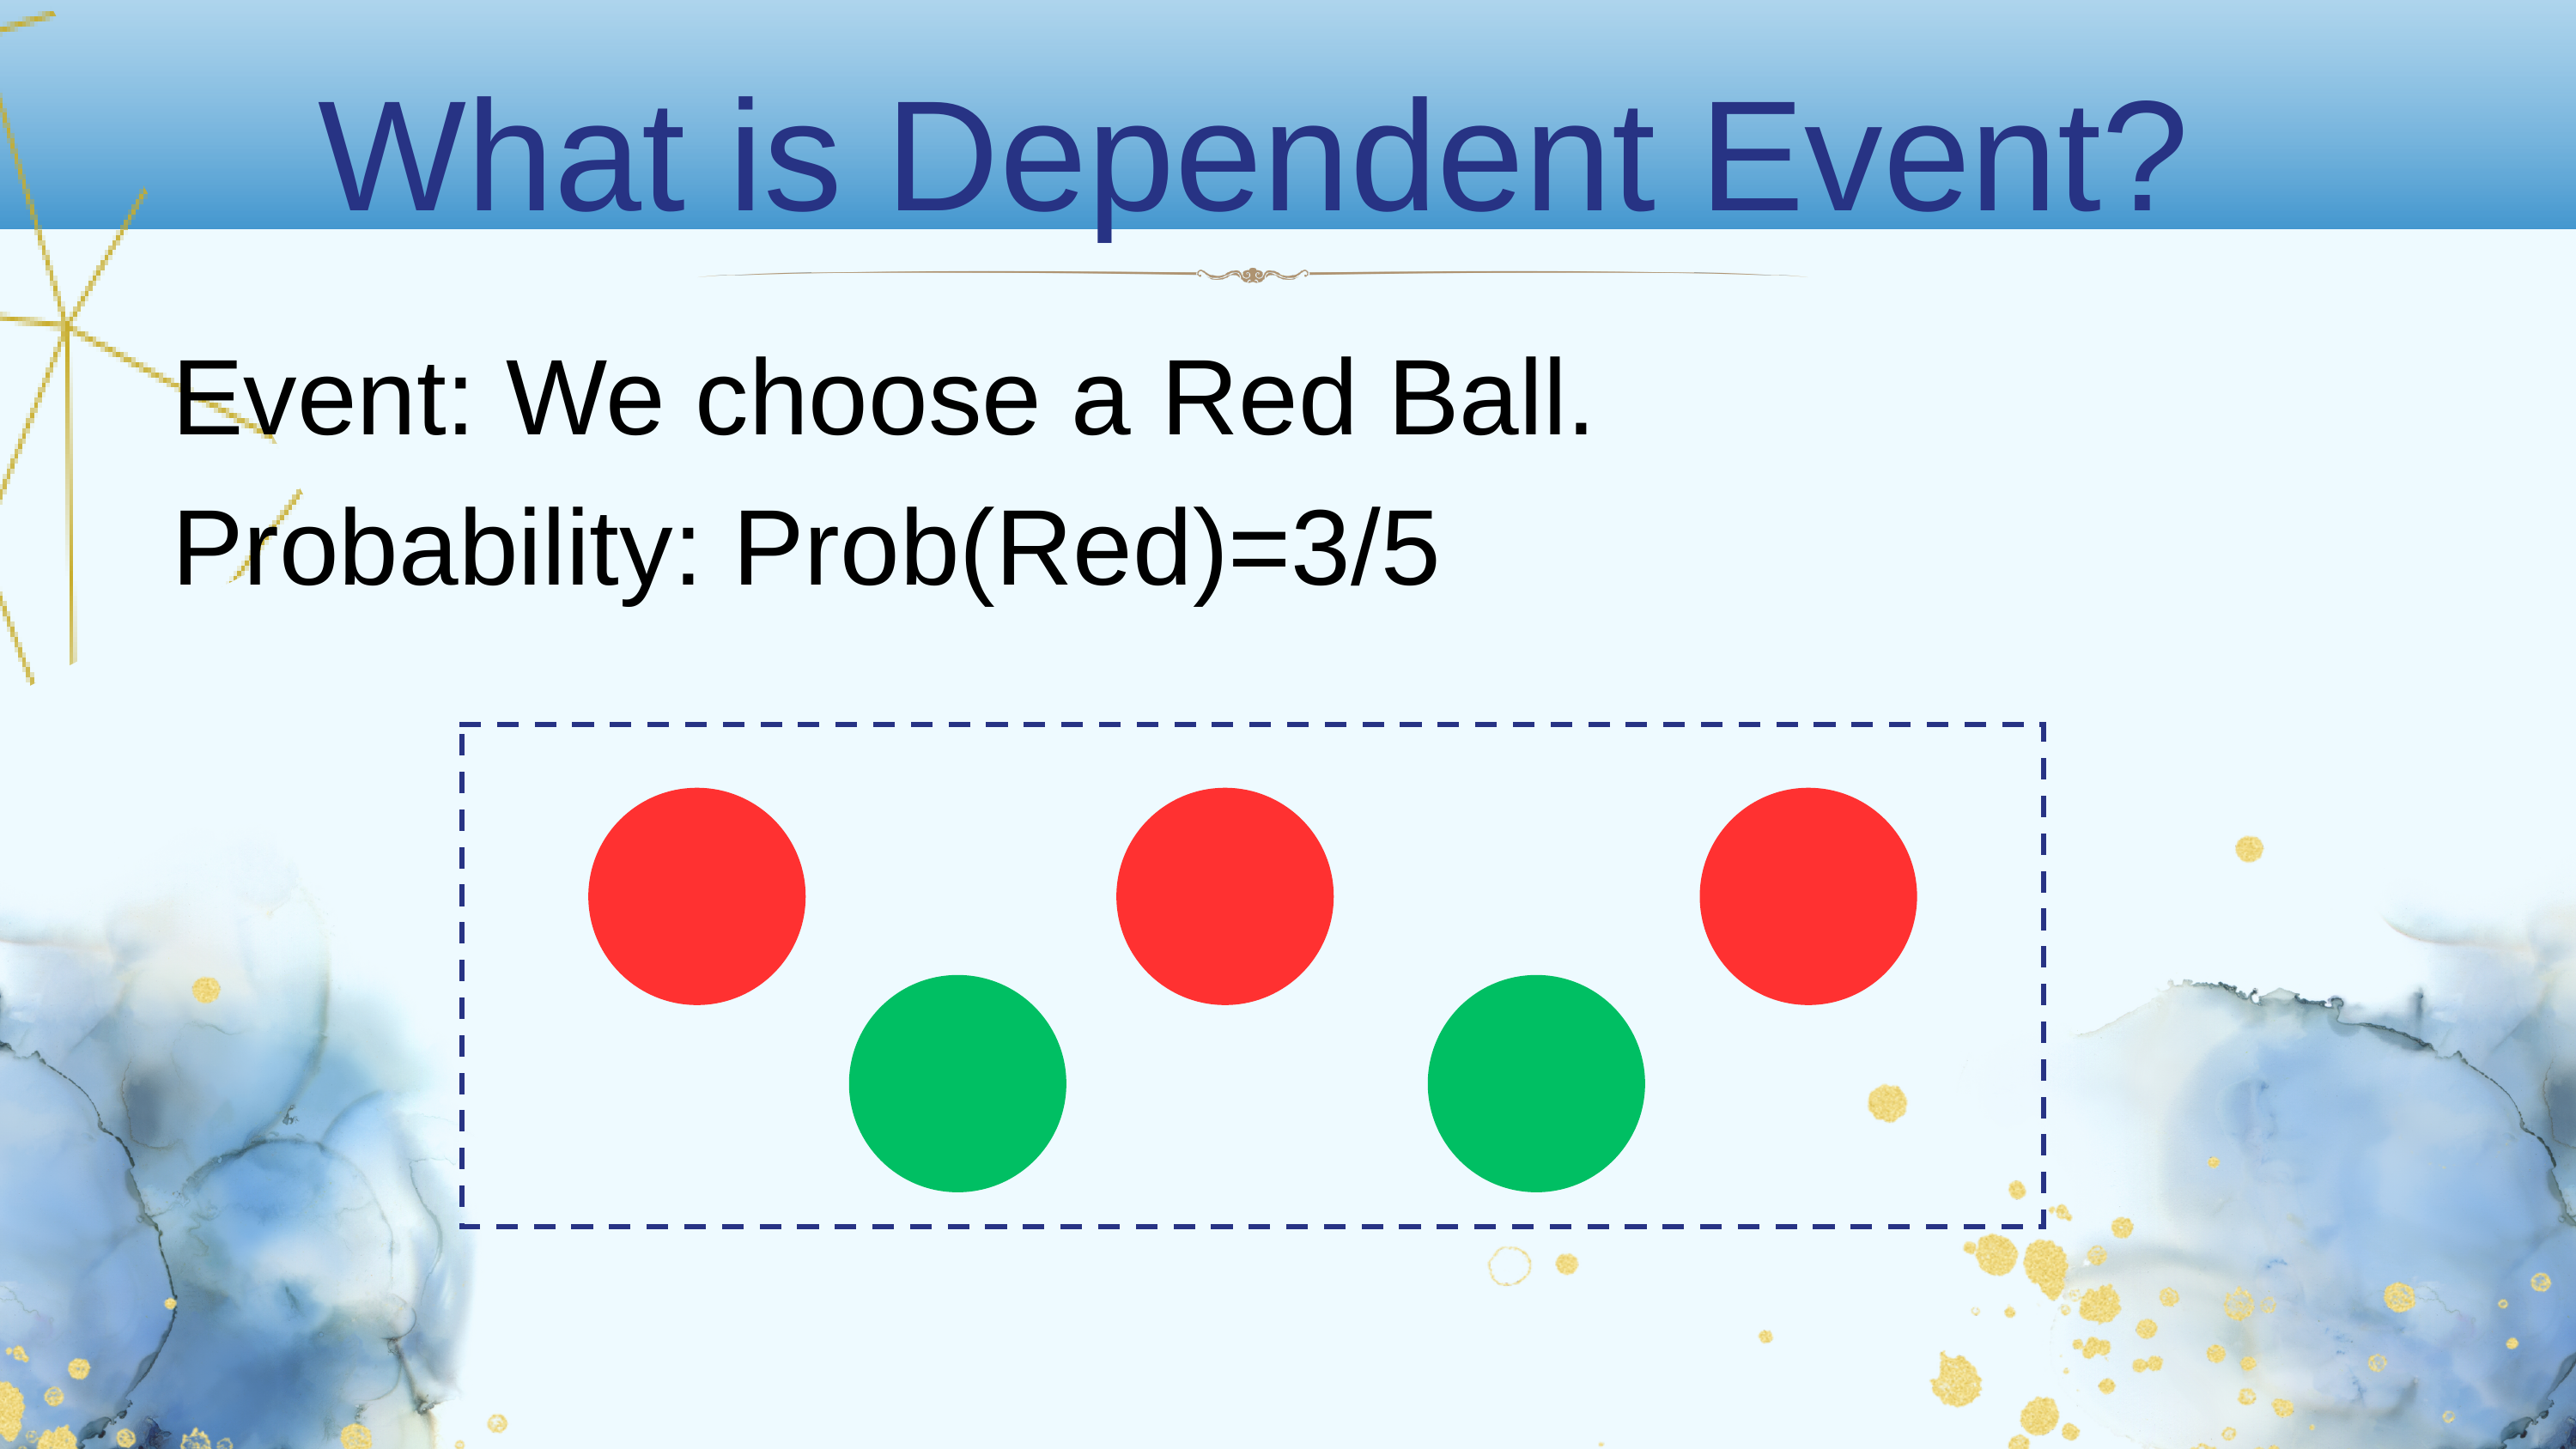

What is Dependent Event?

Event: We choose a Red Ball.
Probability: Prob(Red)=3/5